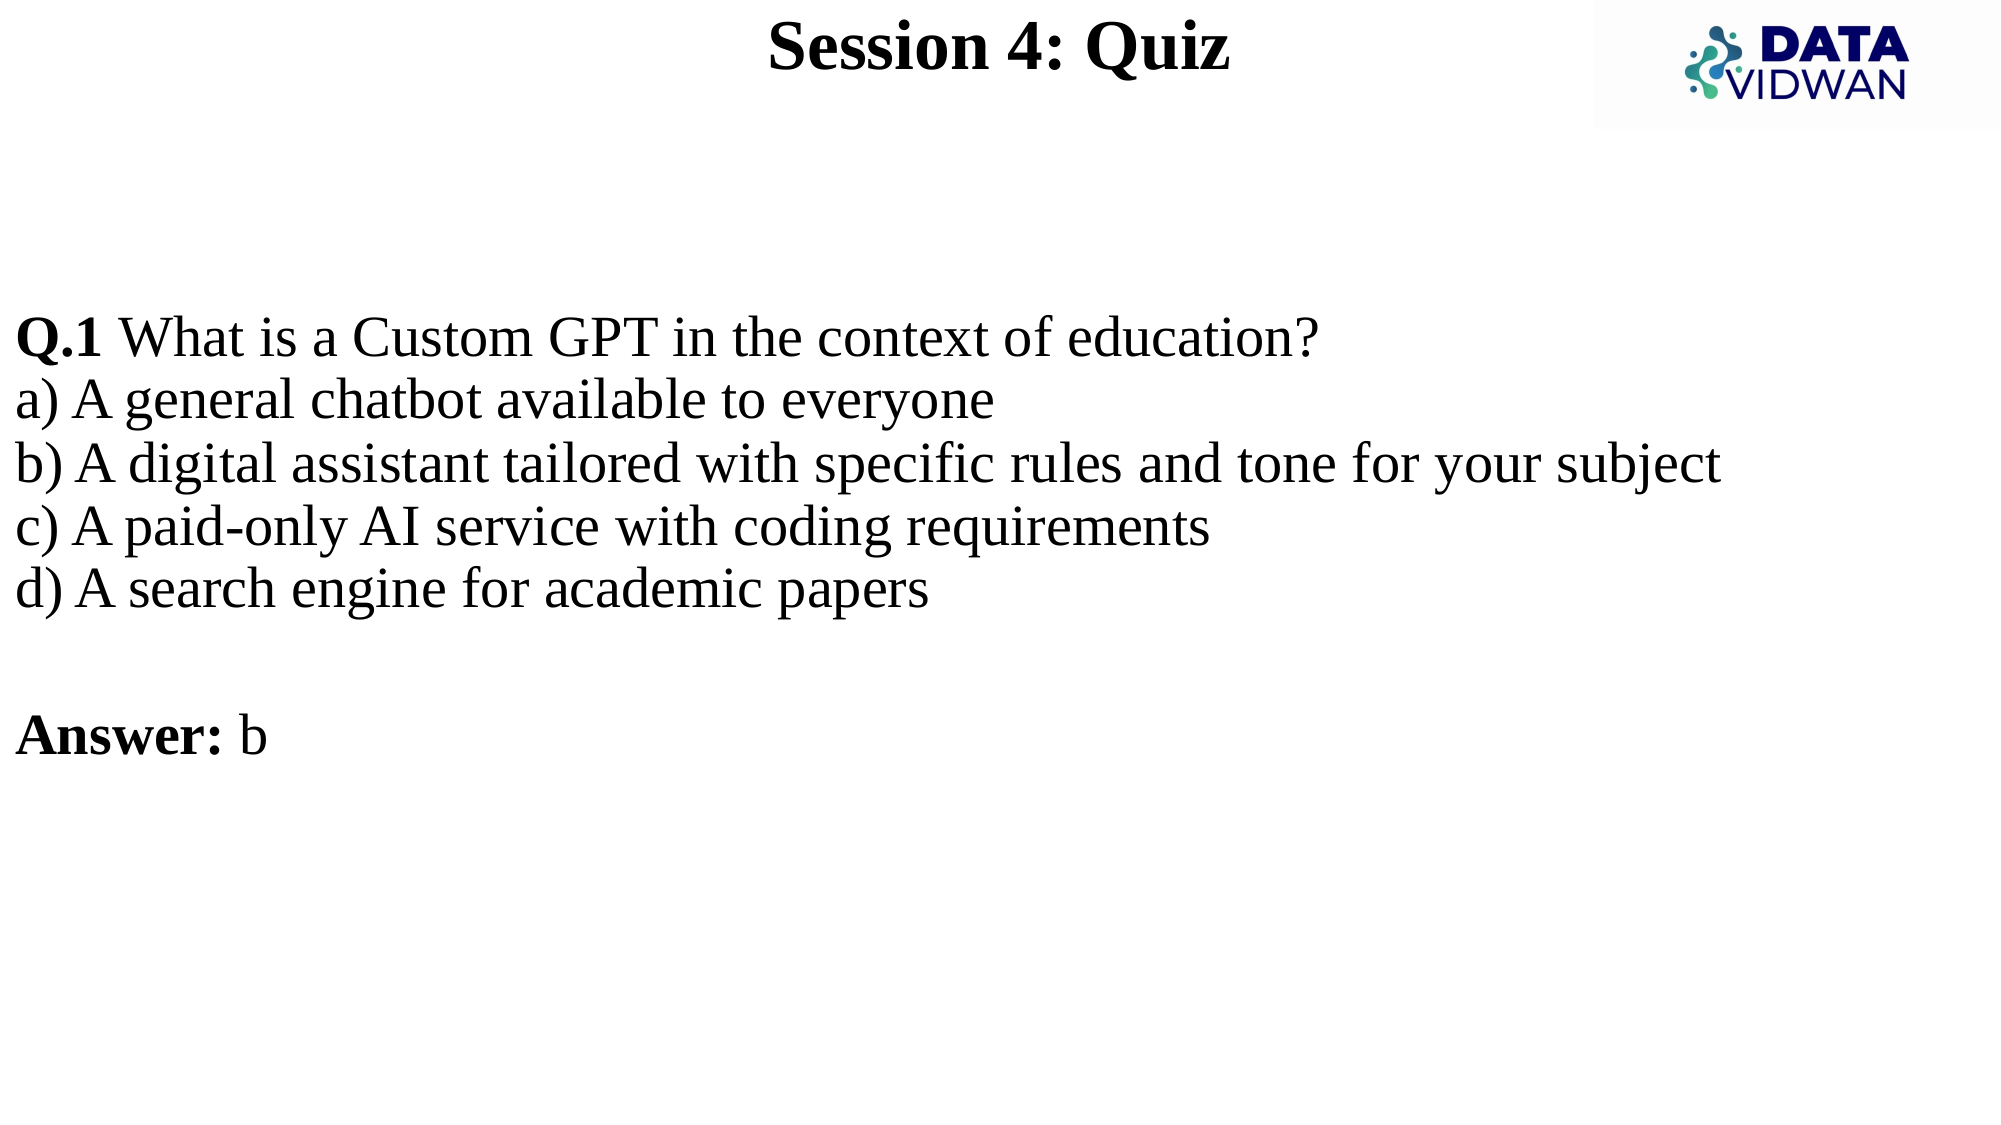

# Session 4: Quiz

Q.1 What is a Custom GPT in the context of education?
a) A general chatbot available to everyone
b) A digital assistant tailored with specific rules and tone for your subject
c) A paid-only AI service with coding requirements
d) A search engine for academic papers
Answer: b